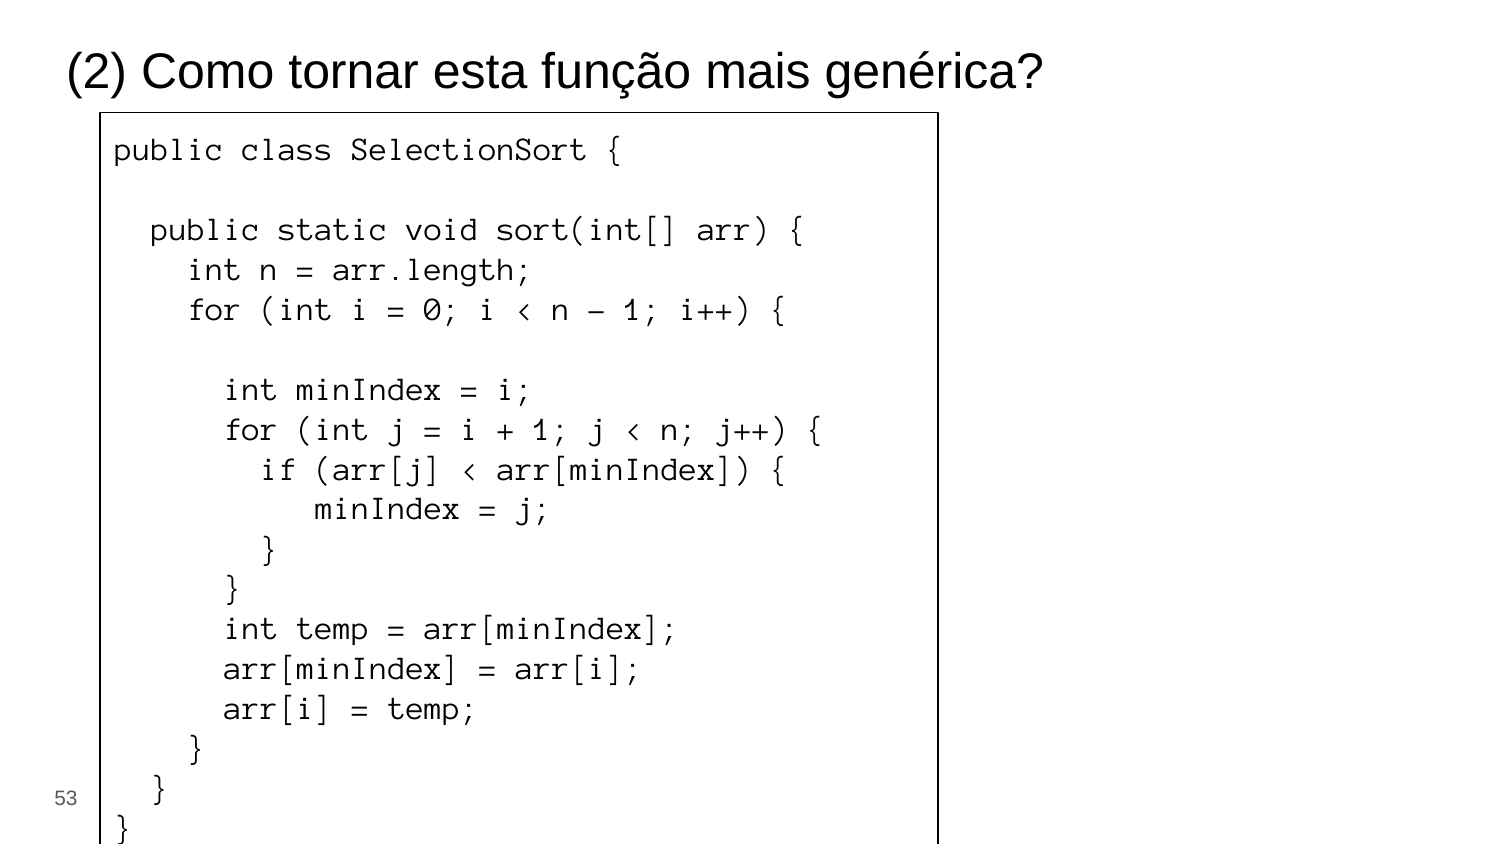

# (2) Como tornar esta função mais genérica?
public class SelectionSort {

  public static void sort(int[] arr) {
    int n = arr.length;
    for (int i = 0; i < n - 1; i++) {
      int minIndex = i;
      for (int j = i + 1; j < n; j++) {
        if (arr[j] < arr[minIndex]) {
           minIndex = j;
        }
      }
      int temp = arr[minIndex];
      arr[minIndex] = arr[i];
      arr[i] = temp;
    }
  }
}
53